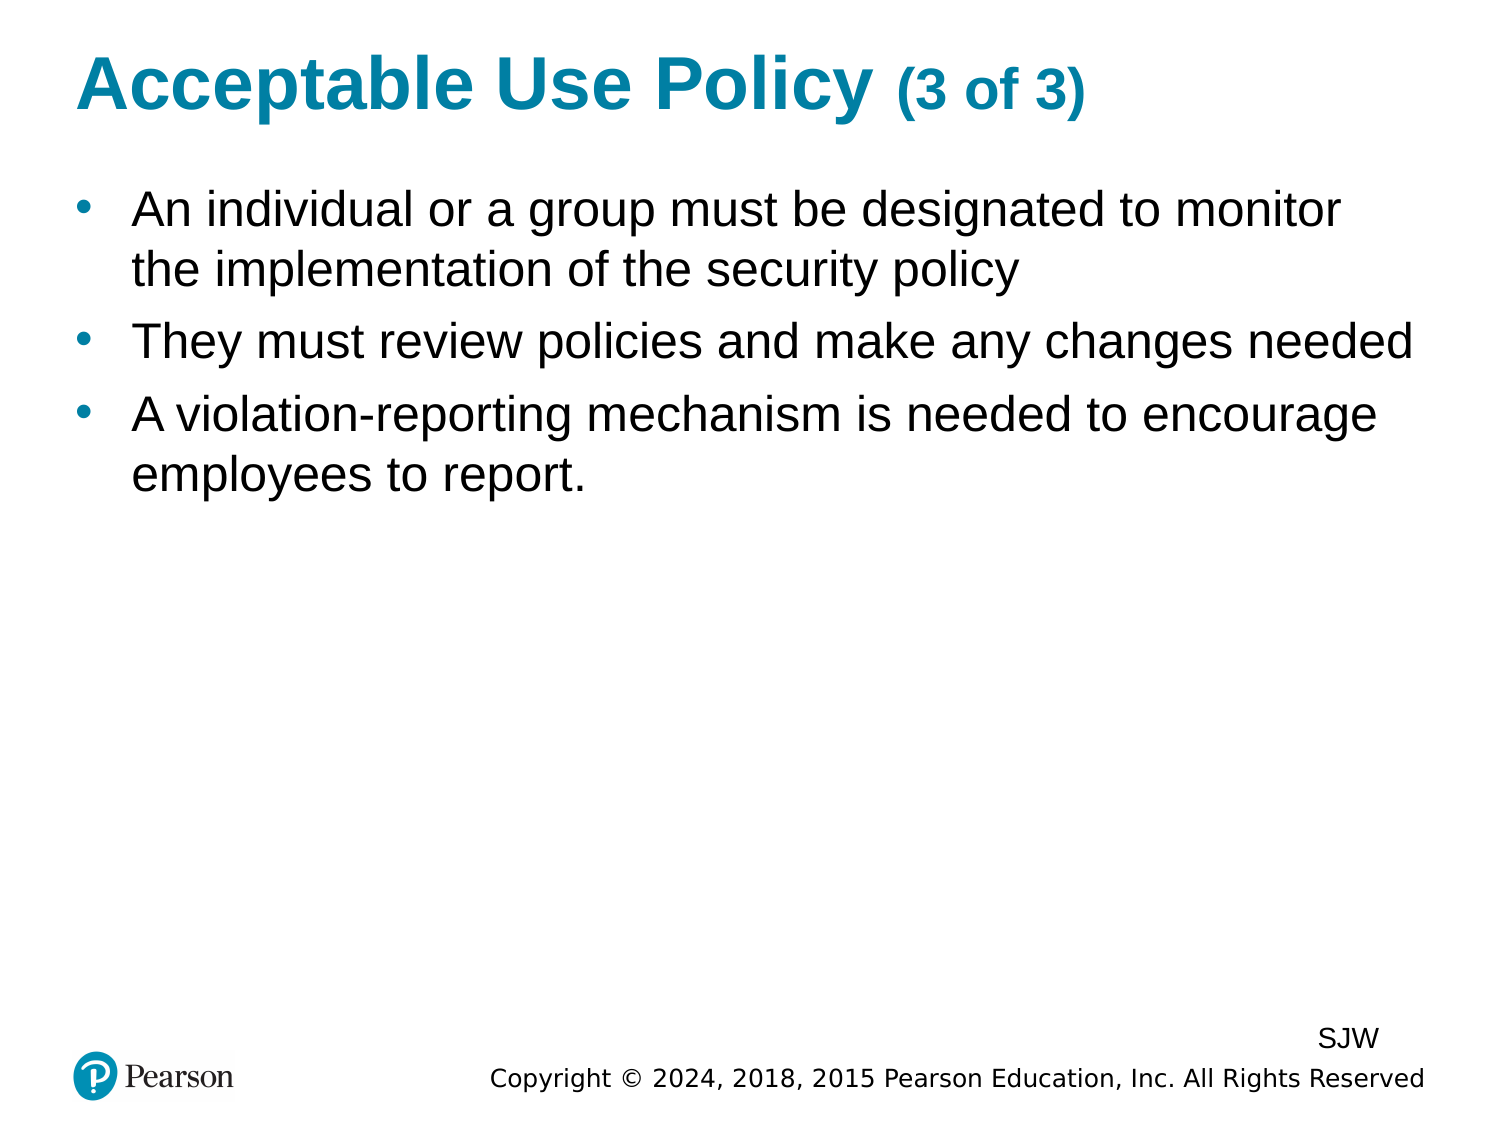

# Acceptable Use Policy (3 of 3)
An individual or a group must be designated to monitor the implementation of the security policy
They must review policies and make any changes needed
A violation-reporting mechanism is needed to encourage employees to report.
SJW